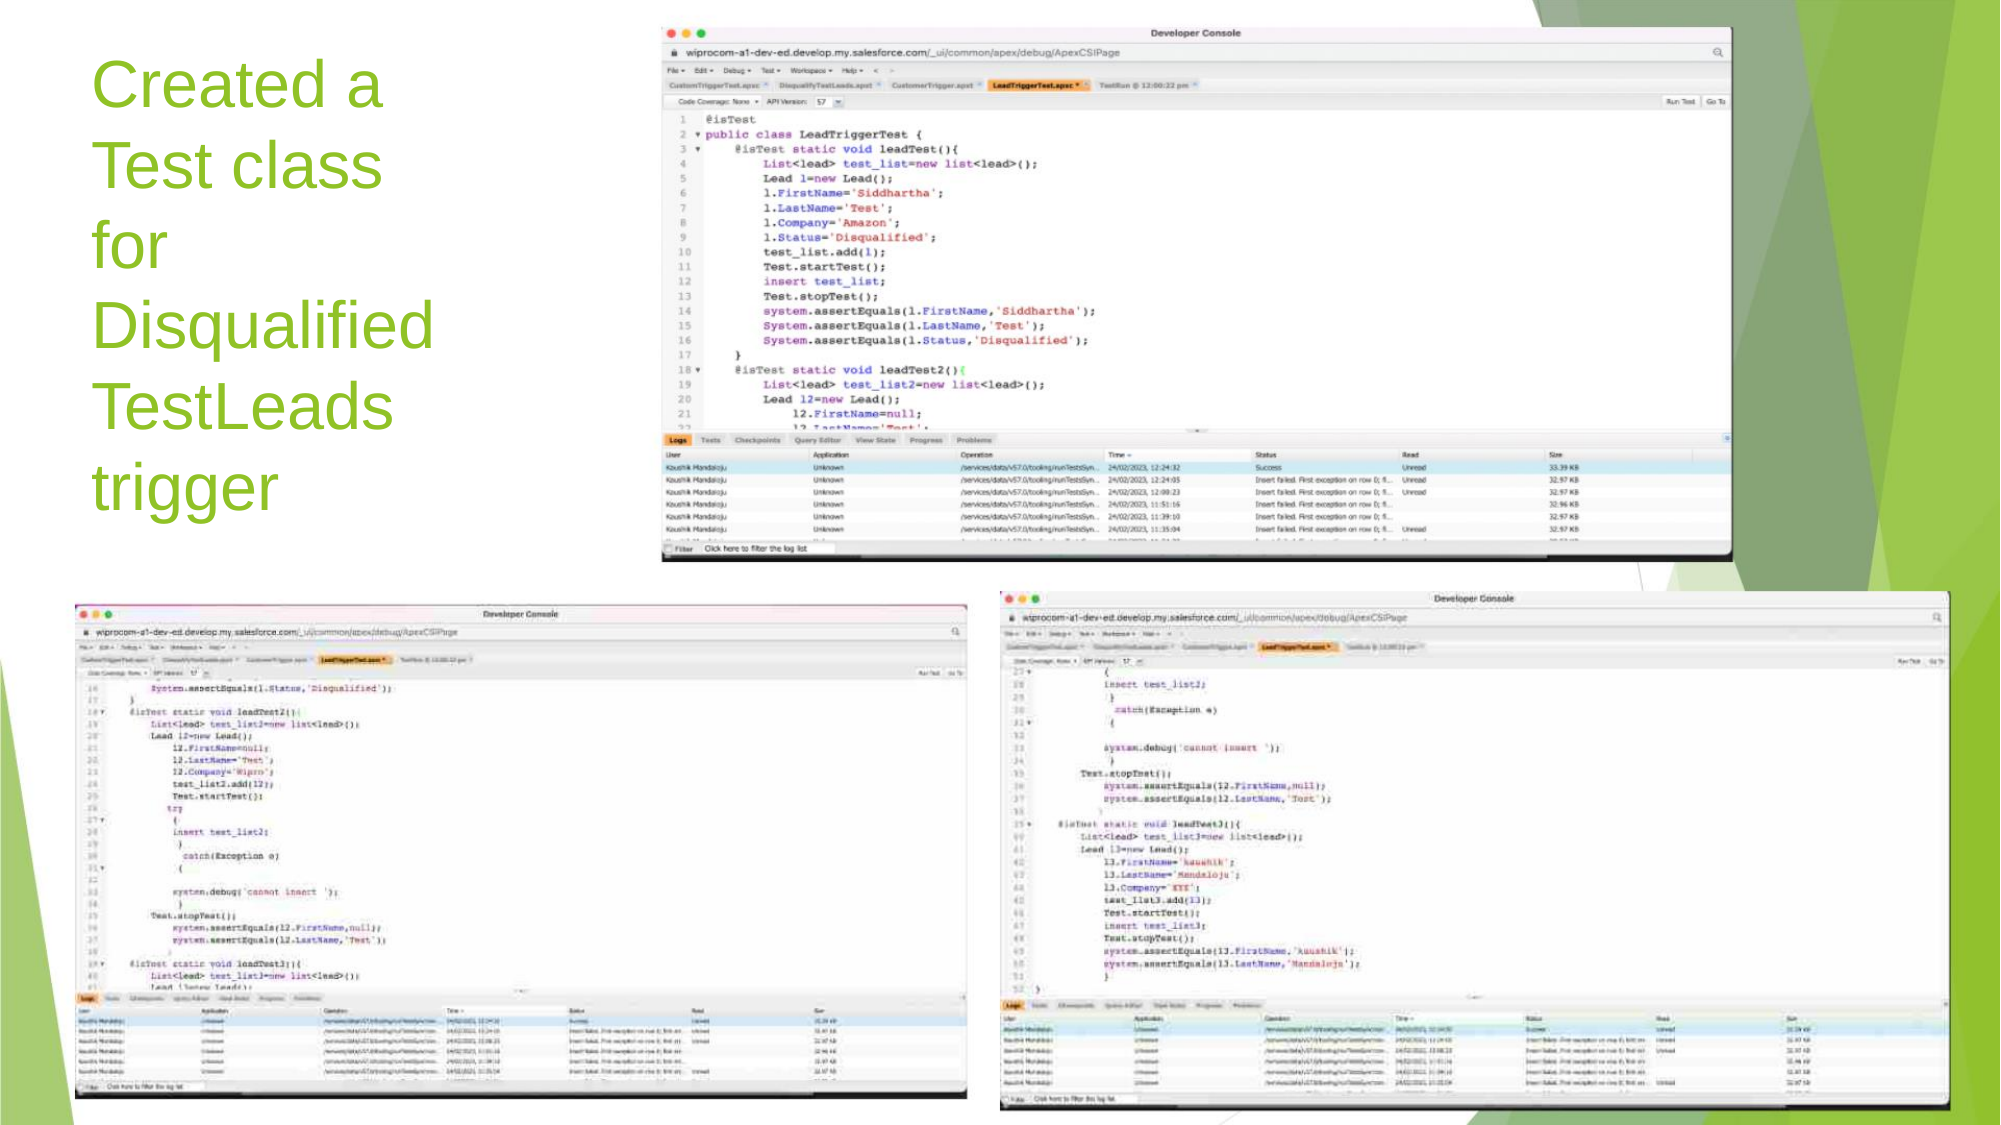

Created a
Test class
for
Disqualified
TestLeads
trigger